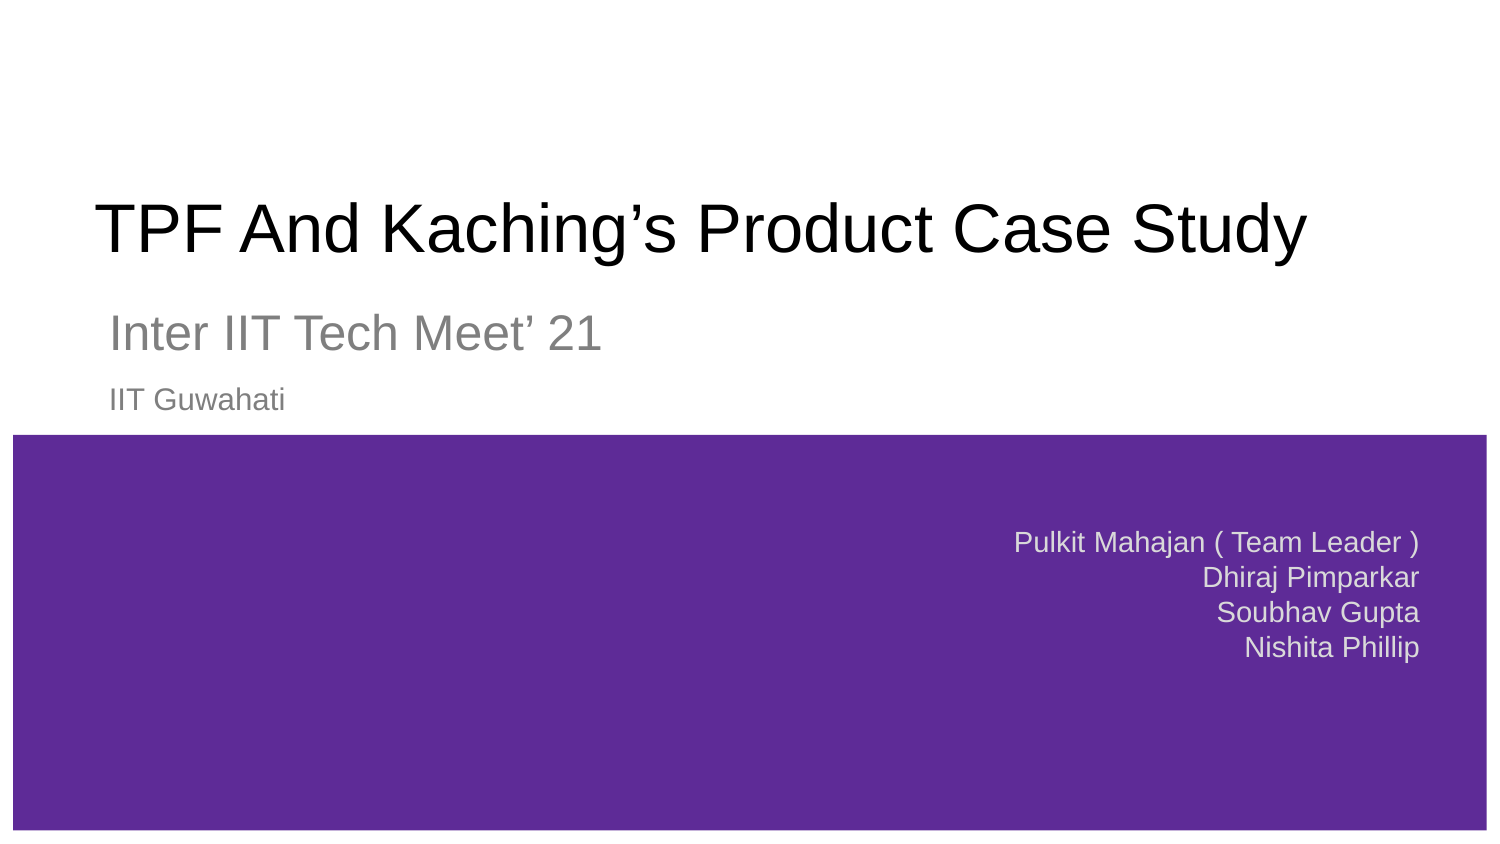

# TPF And Kaching’s Product Case Study
 Inter IIT Tech Meet’ 21
 IIT Guwahati
Pulkit Mahajan ( Team Leader )

Dhiraj Pimparkar

Soubhav Gupta

Nishita Phillip